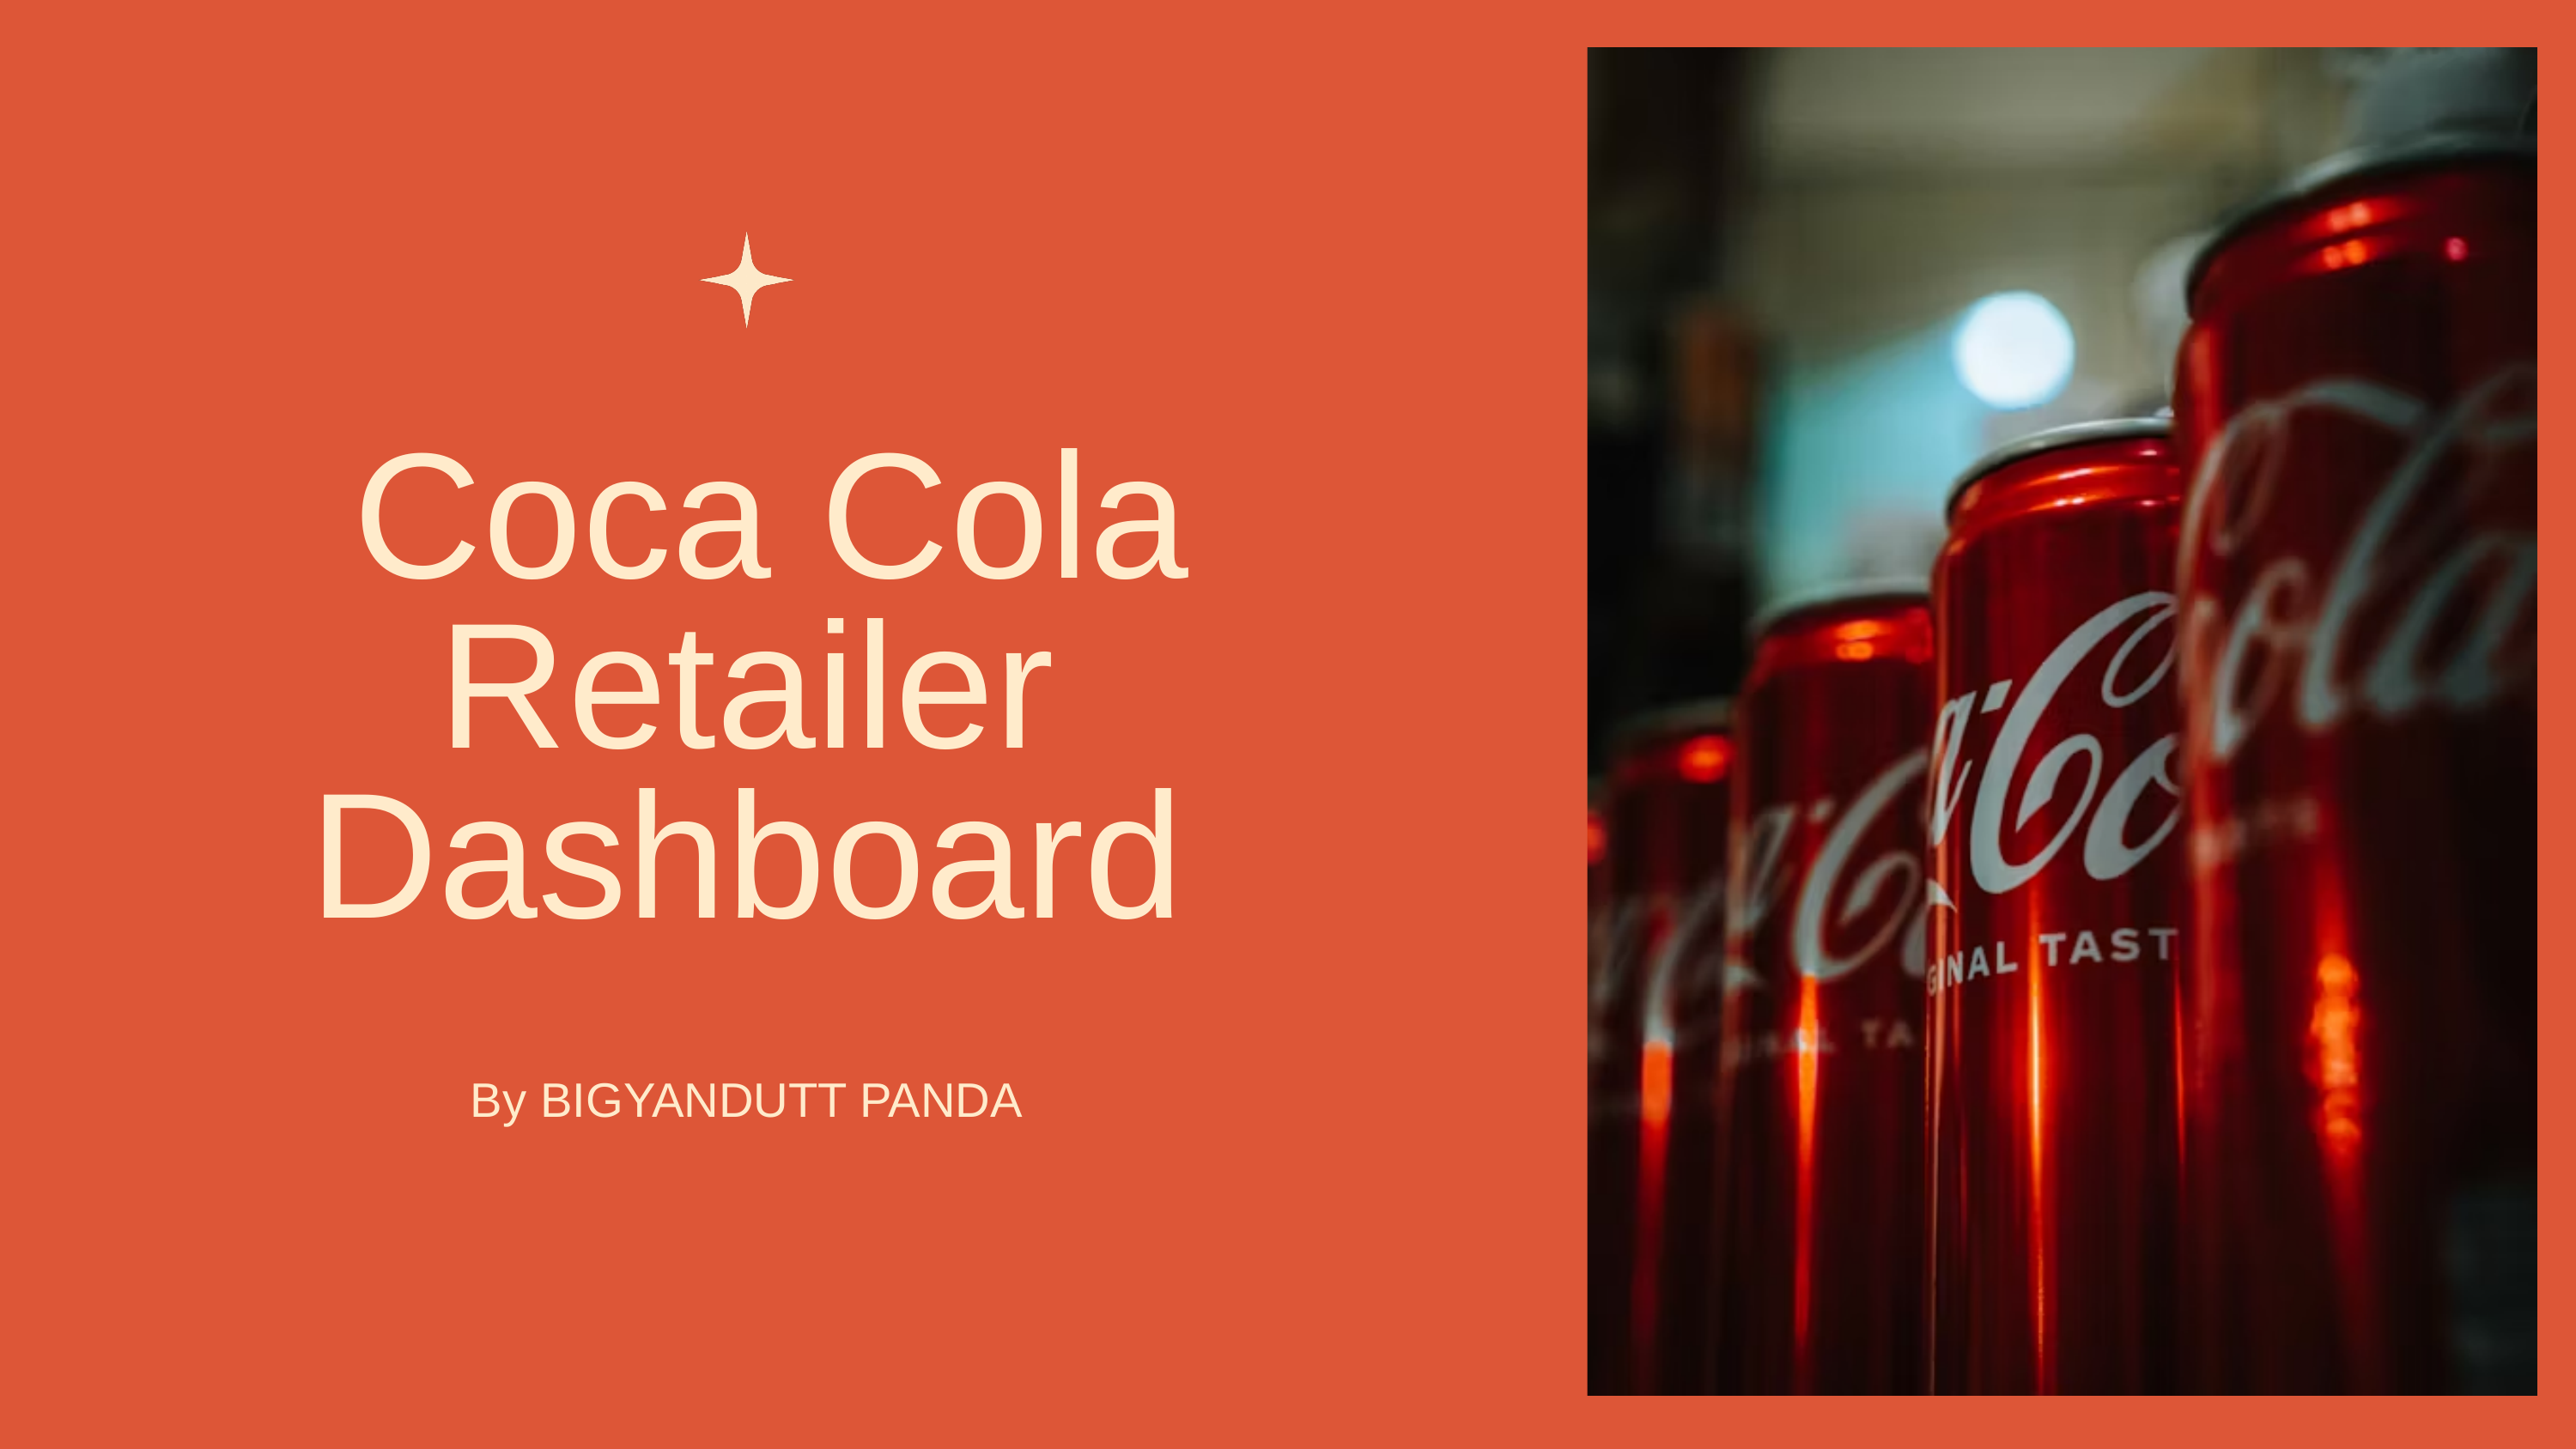

Coca Cola Retailer Dashboard
By BIGYANDUTT PANDA